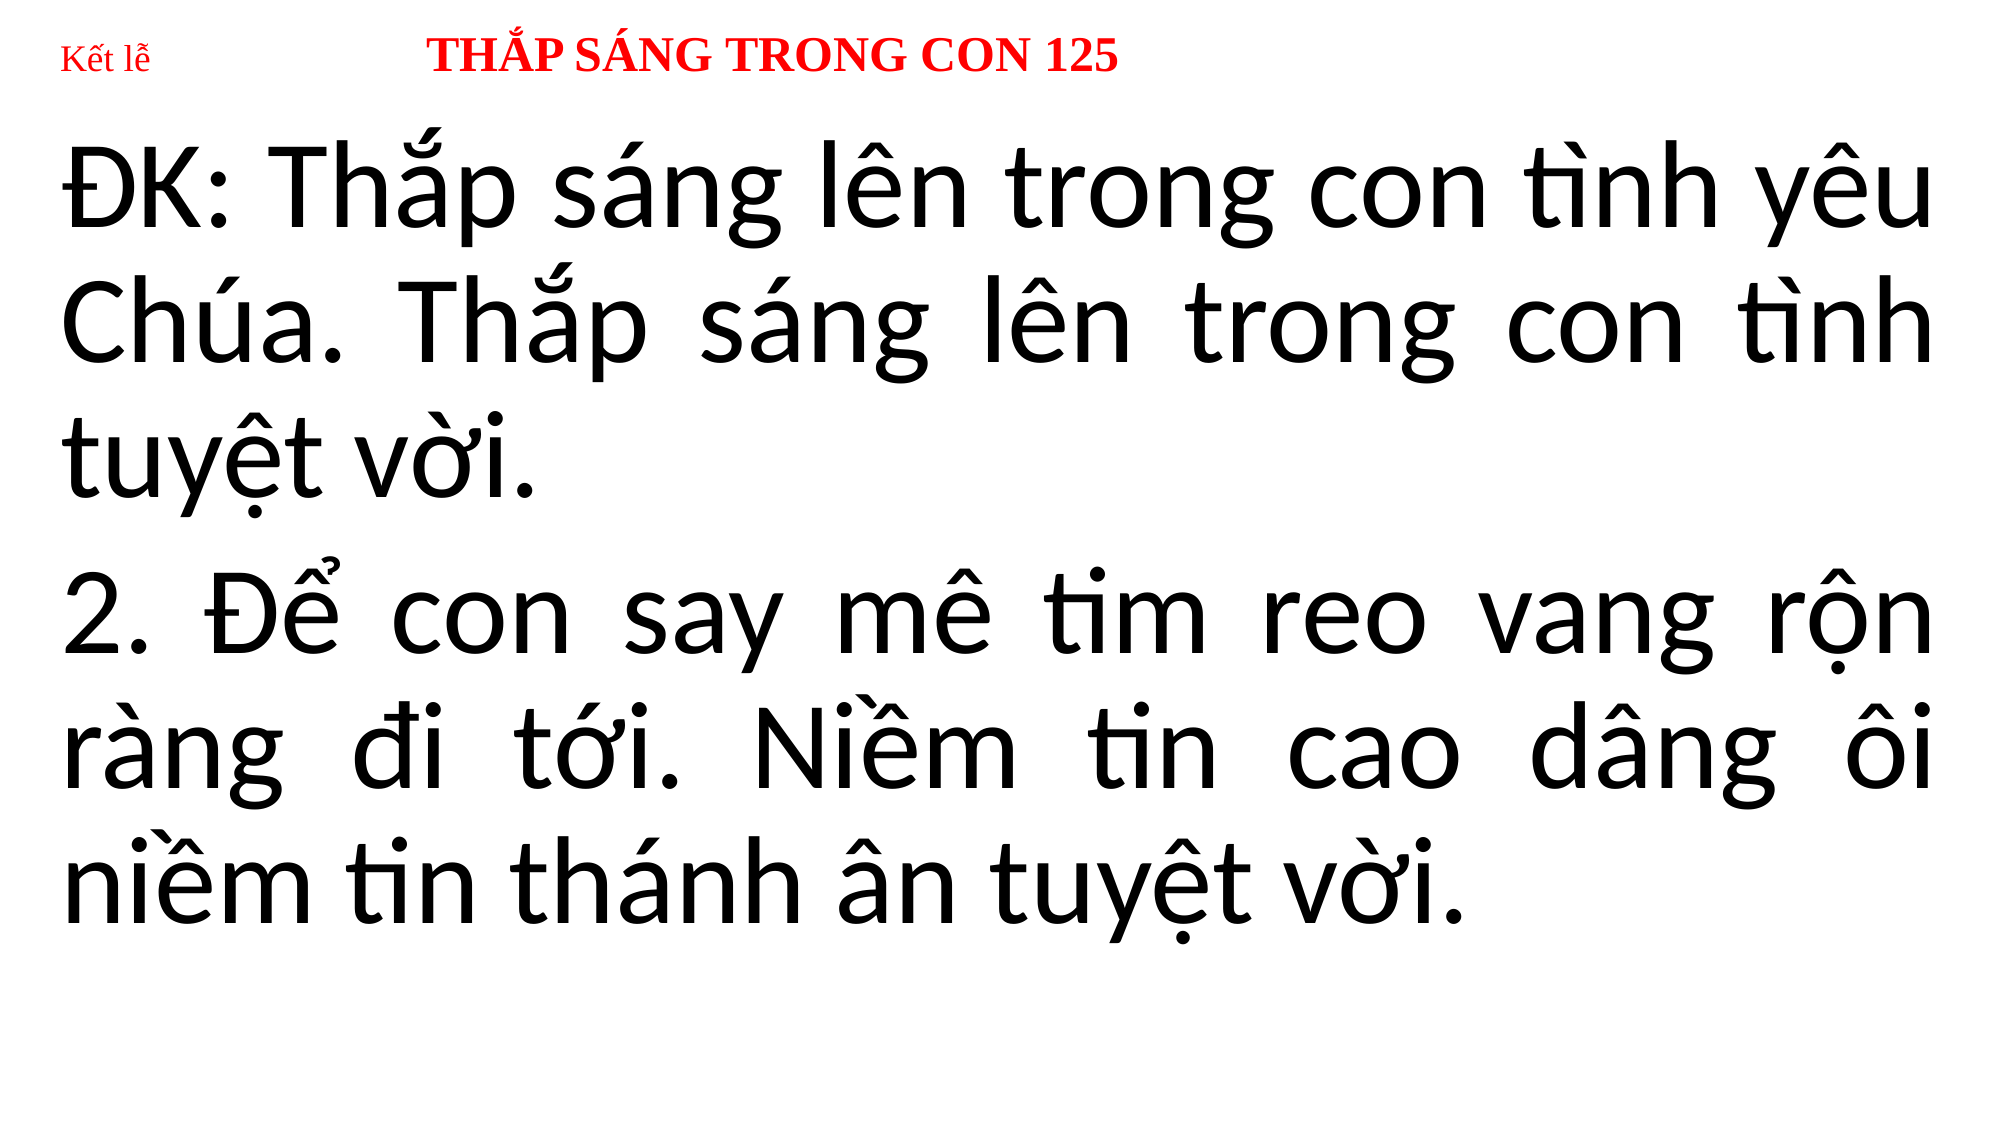

# Kết lễ                             THẮP SÁNG TRONG CON 125
ĐK: Thắp sáng lên trong con tình yêu Chúa. Thắp sáng lên trong con tình tuyệt vời.
2. Để con say mê tim reo vang rộn ràng đi tới. Niềm tin cao dâng ôi niềm tin thánh ân tuyệt vời.